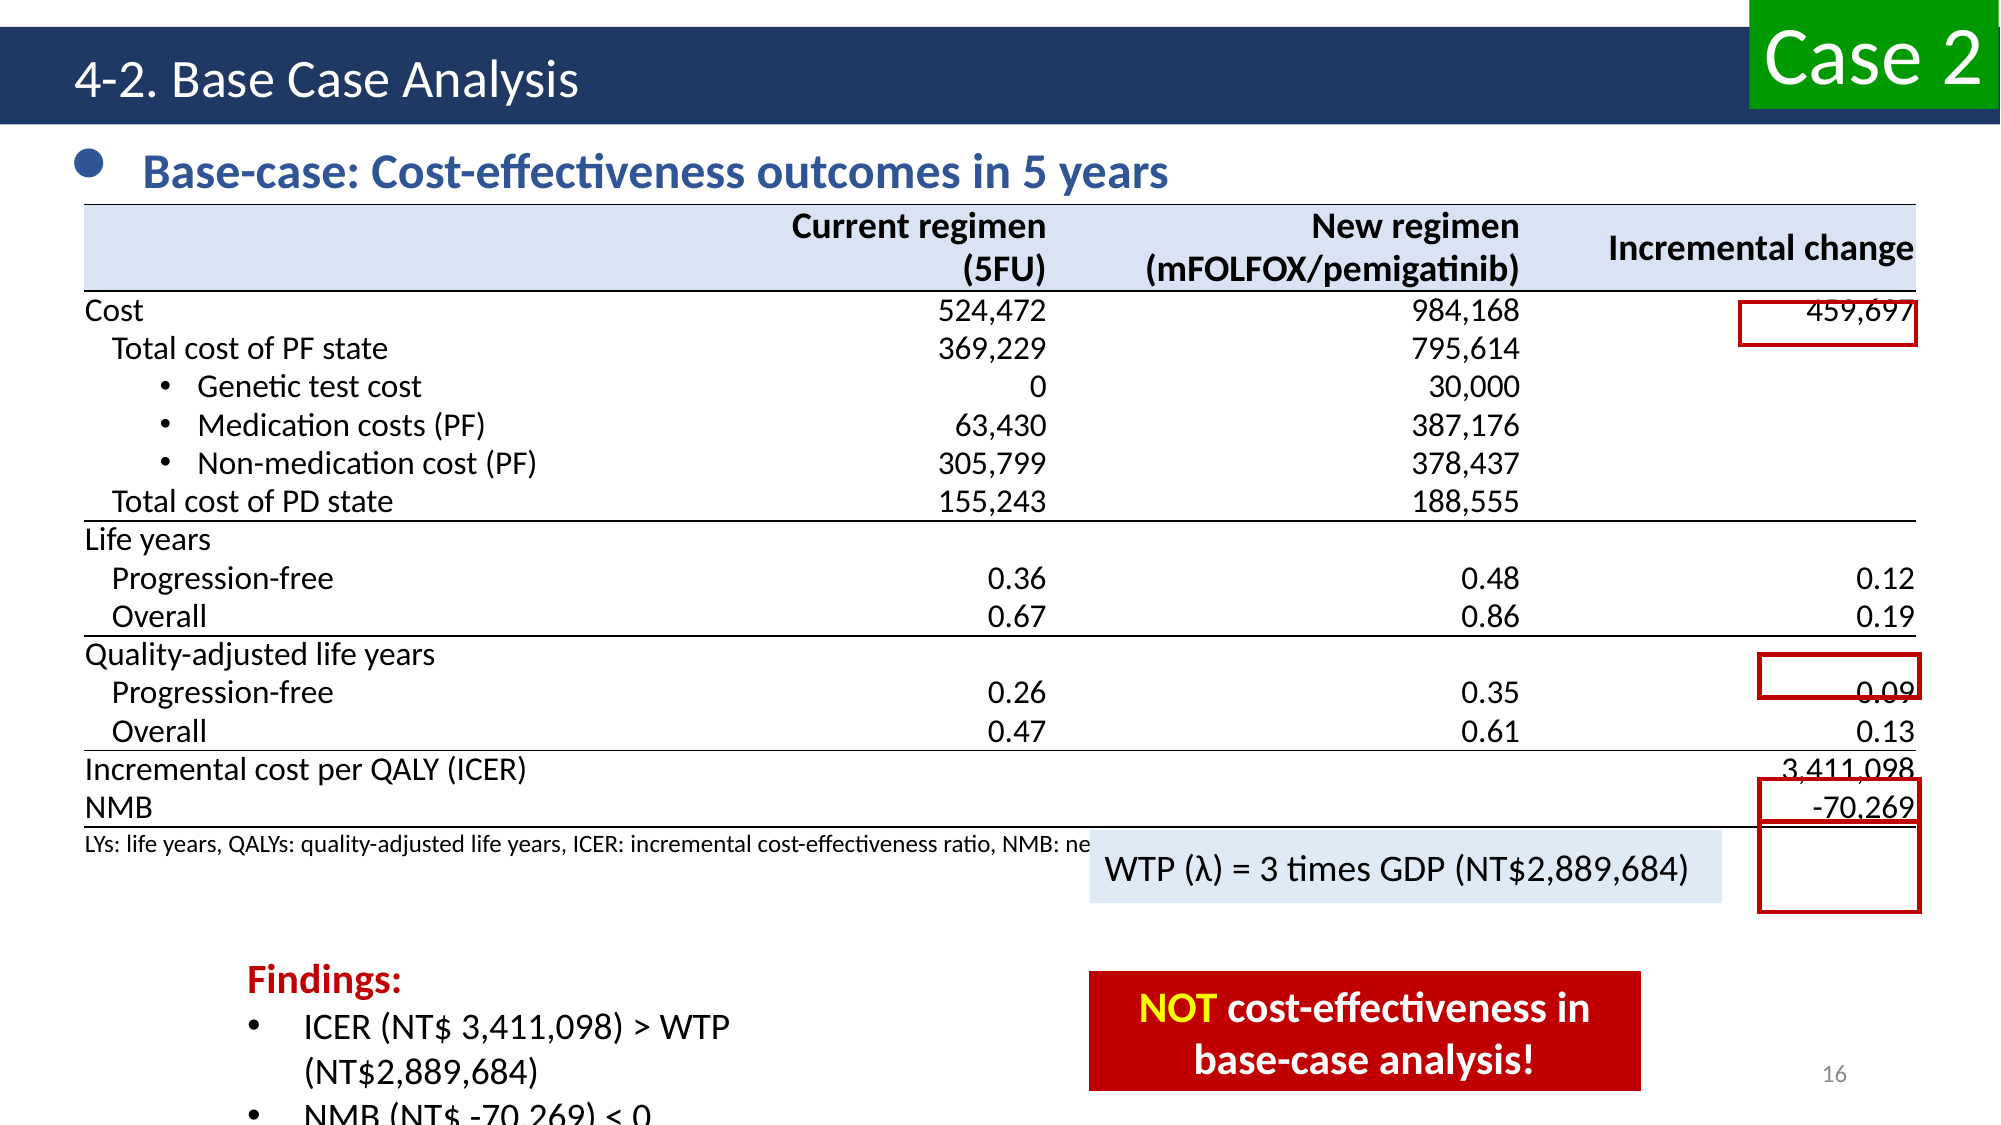

Case 2
4-2. Base Case Analysis
Base-case: Cost-effectiveness outcomes in 5 years
|  | Current regimen (5FU) | New regimen (mFOLFOX/pemigatinib) | Incremental change |
| --- | --- | --- | --- |
| Cost | 524,472 | 984,168 | 459,697 |
| Total cost of PF state | 369,229 | 795,614 |  |
| Genetic test cost | 0 | 30,000 |  |
| Medication costs (PF) | 63,430 | 387,176 |  |
| Non-medication cost (PF) | 305,799 | 378,437 |  |
| Total cost of PD state | 155,243 | 188,555 |  |
| Life years |  |  |  |
| Progression-free | 0.36 | 0.48 | 0.12 |
| Overall | 0.67 | 0.86 | 0.19 |
| Quality-adjusted life years |  |  |  |
| Progression-free | 0.26 | 0.35 | 0.09 |
| Overall | 0.47 | 0.61 | 0.13 |
| Incremental cost per QALY (ICER) |  |  | 3,411,098 |
| NMB |  |  | -70,269 |
| LYs: life years, QALYs: quality-adjusted life years, ICER: incremental cost-effectiveness ratio, NMB: net monetary benefit |  |  |  |

WTP (λ) = 3 times GDP (NT$2,889,684)
Findings:
ICER (NT$ 3,411,098) > WTP (NT$2,889,684)
NMB (NT$ -70,269) < 0
NOT cost-effectiveness in base-case analysis!
16